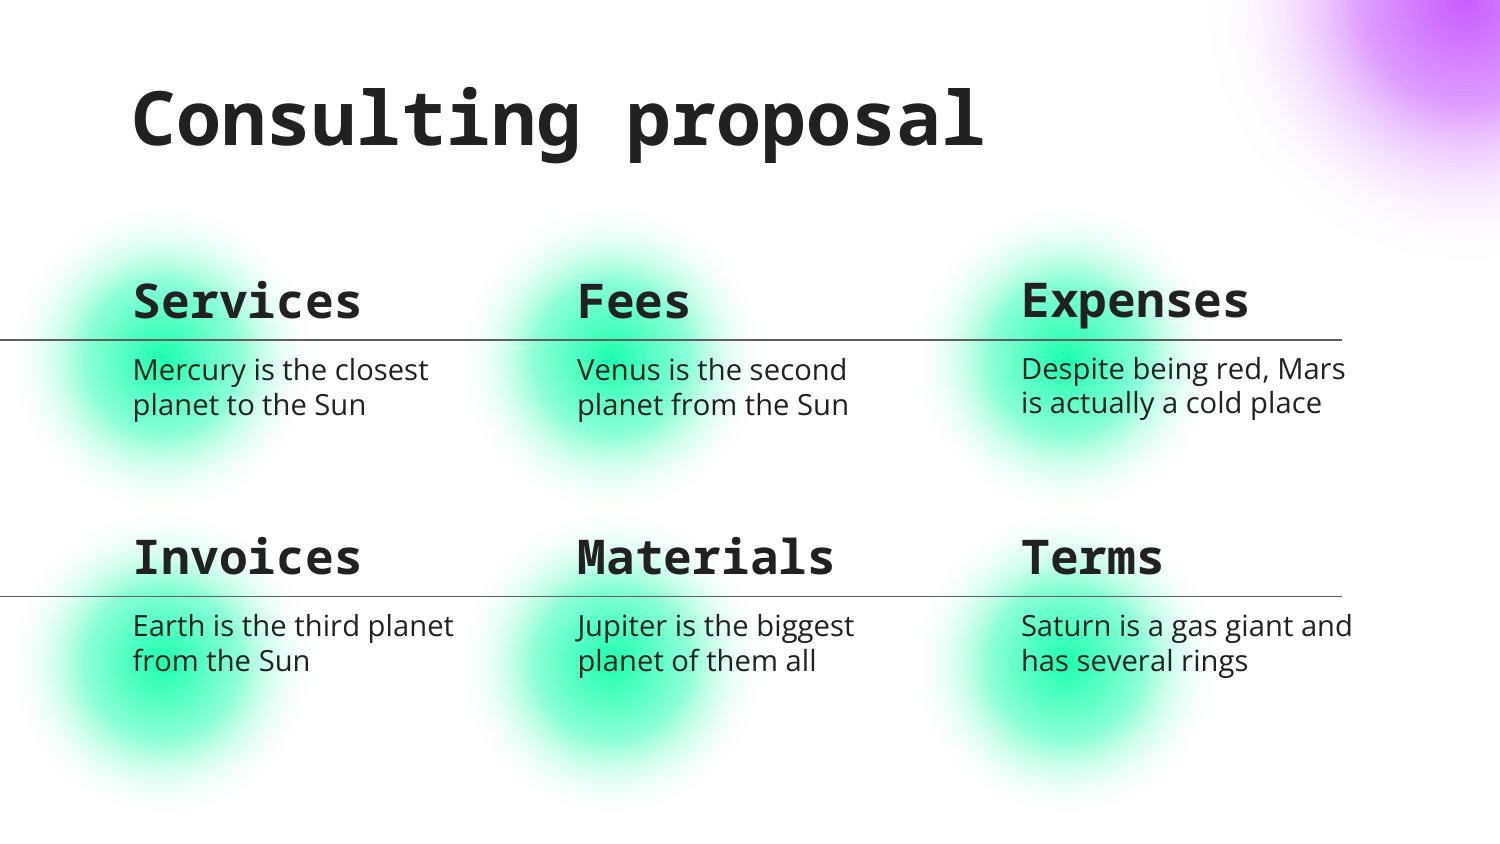

# Consulting proposal
Expenses
Services
Fees
Despite being red, Mars is actually a cold place
Mercury is the closest planet to the Sun
Venus is the second planet from the Sun
Terms
Invoices
Materials
Saturn is a gas giant and has several rings
Earth is the third planet from the Sun
Jupiter is the biggest planet of them all